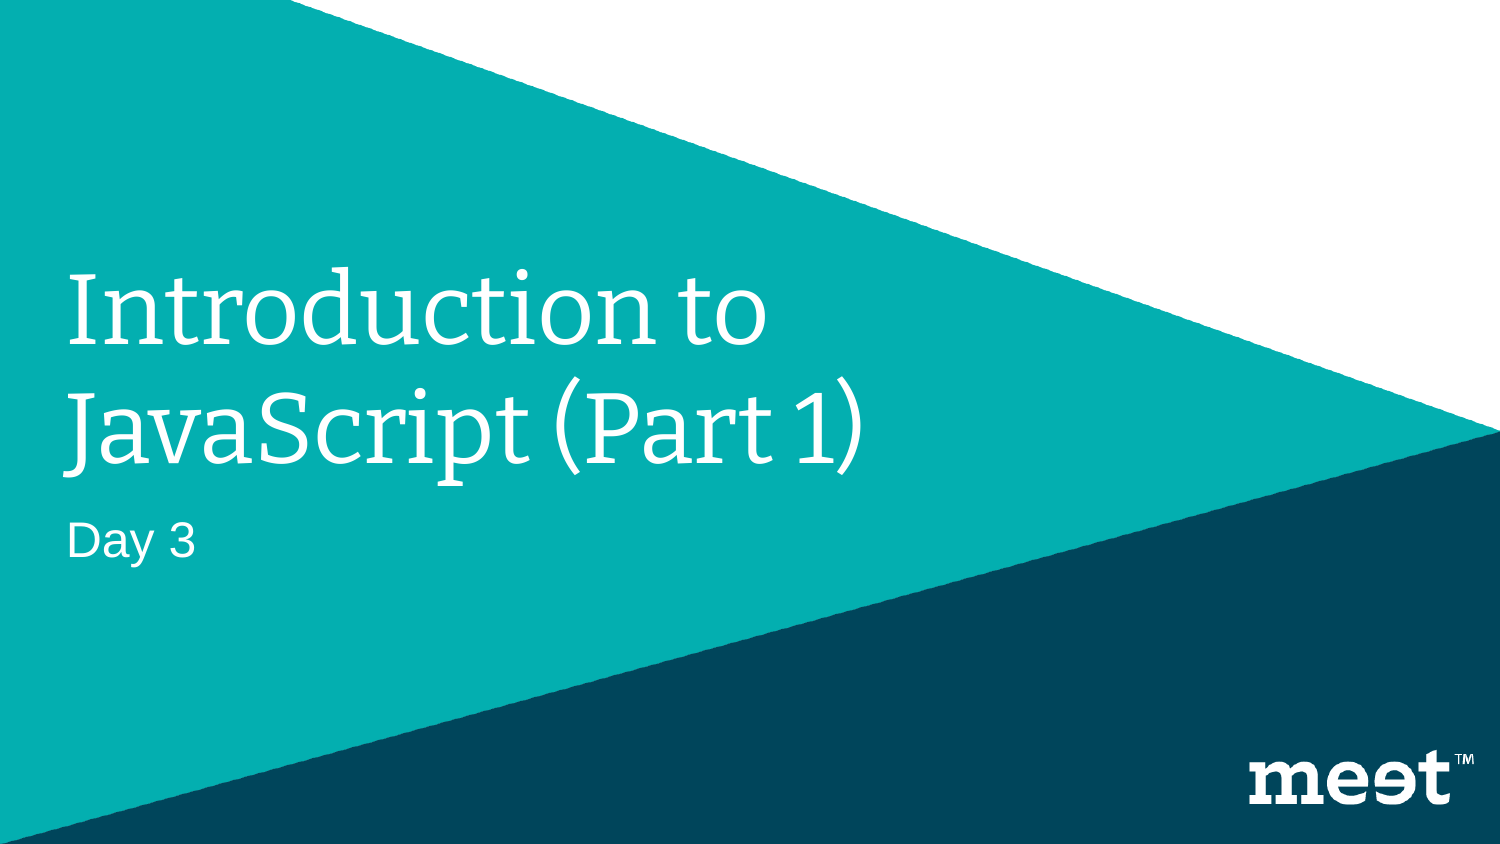

Introduction to JavaScript (Part 1)
Day 3